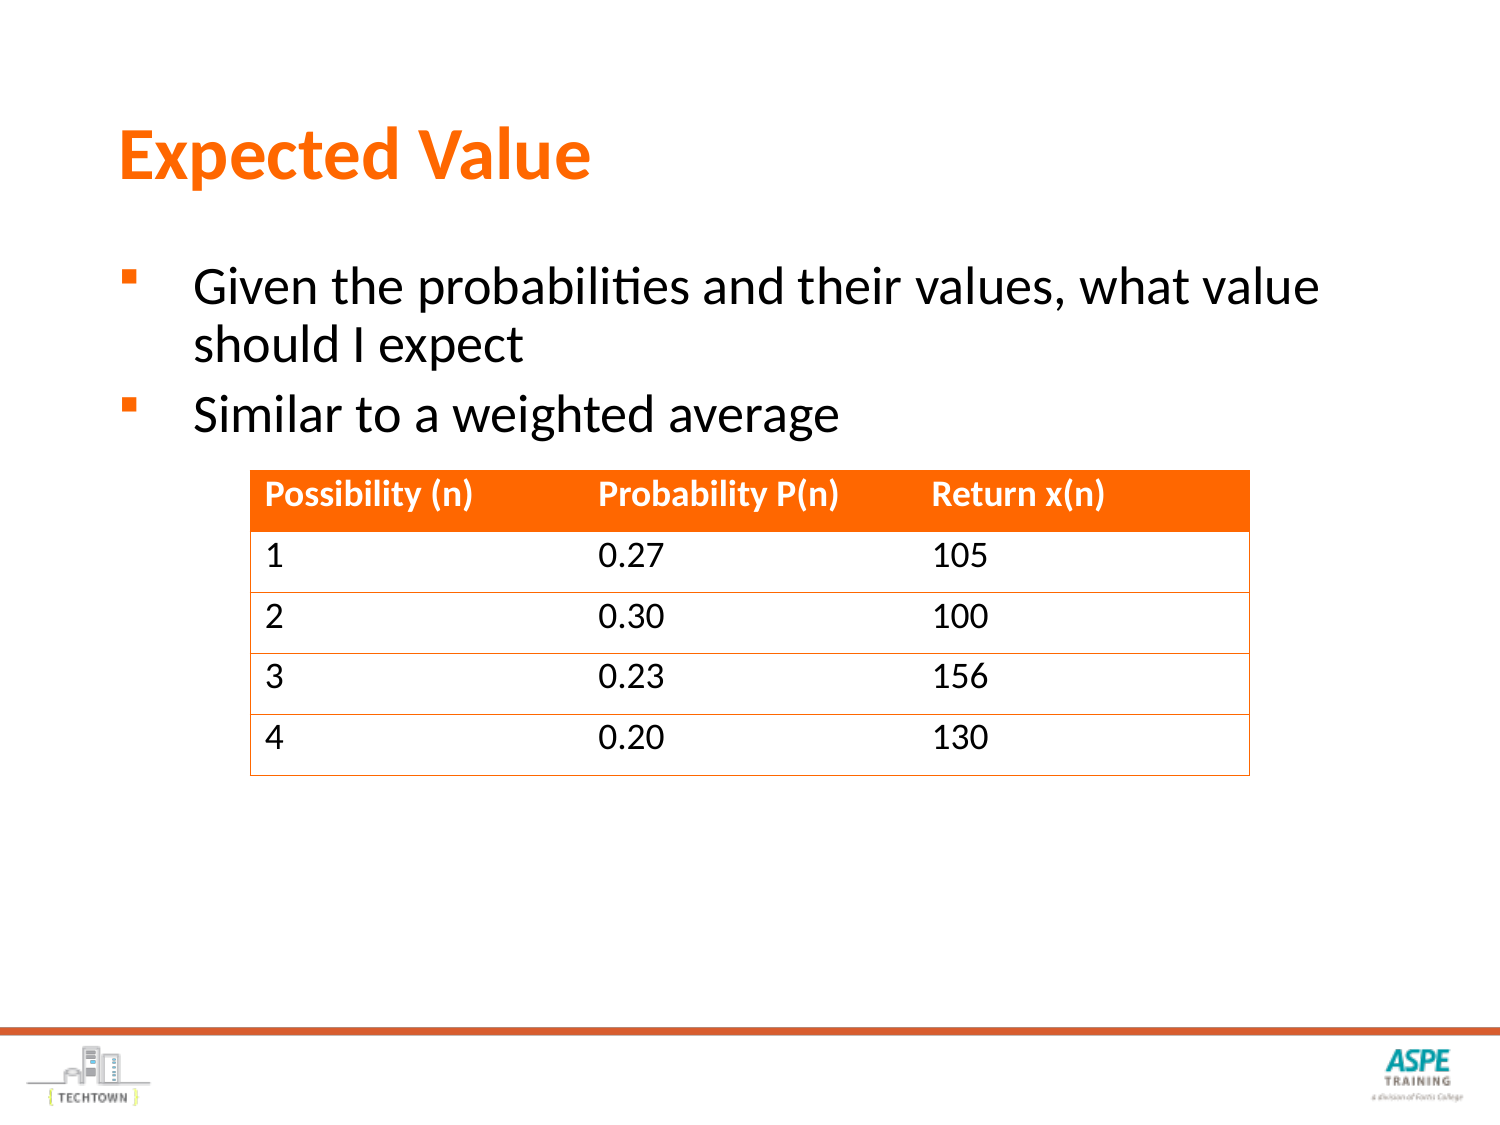

# Expected Value
Given the probabilities and their values, what value should I expect
Similar to a weighted average

| Possibility (n) | Probability P(n) | Return x(n) |
| --- | --- | --- |
| 1 | 0.27 | 105 |
| 2 | 0.30 | 100 |
| 3 | 0.23 | 156 |
| 4 | 0.20 | 130 |